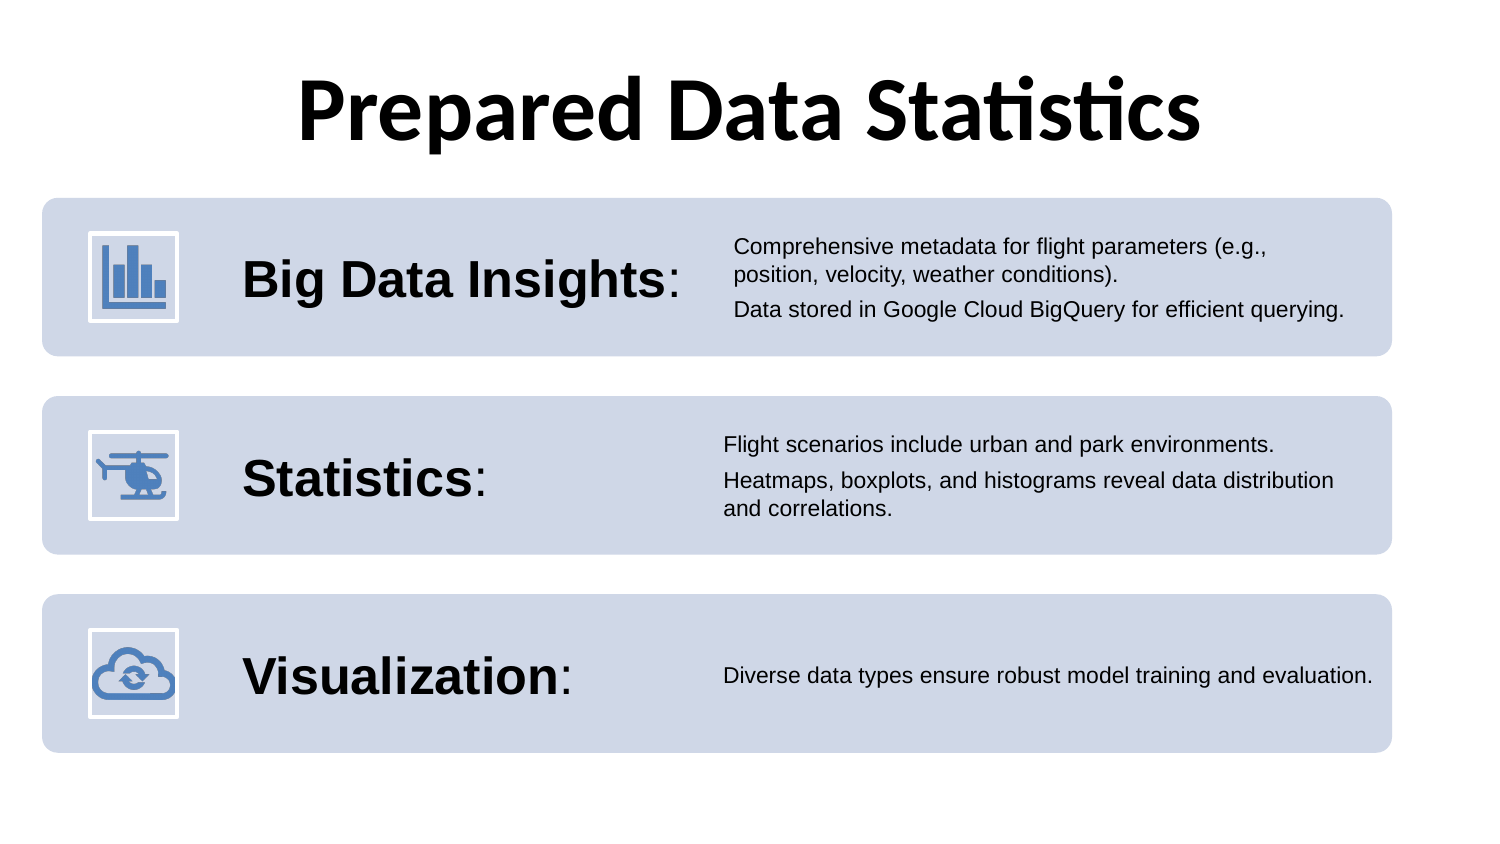

# Prepared Data Statistics

Big Data Insights:

Comprehensive metadata for flight parameters (e.g., position, velocity, weather conditions).
Data stored in Google Cloud BigQuery for efficient querying.

Statistics:

Flight scenarios include urban and park environments.
Heatmaps, boxplots, and histograms reveal data distribution and correlations.

Visualization:

Diverse data types ensure robust model training and evaluation.